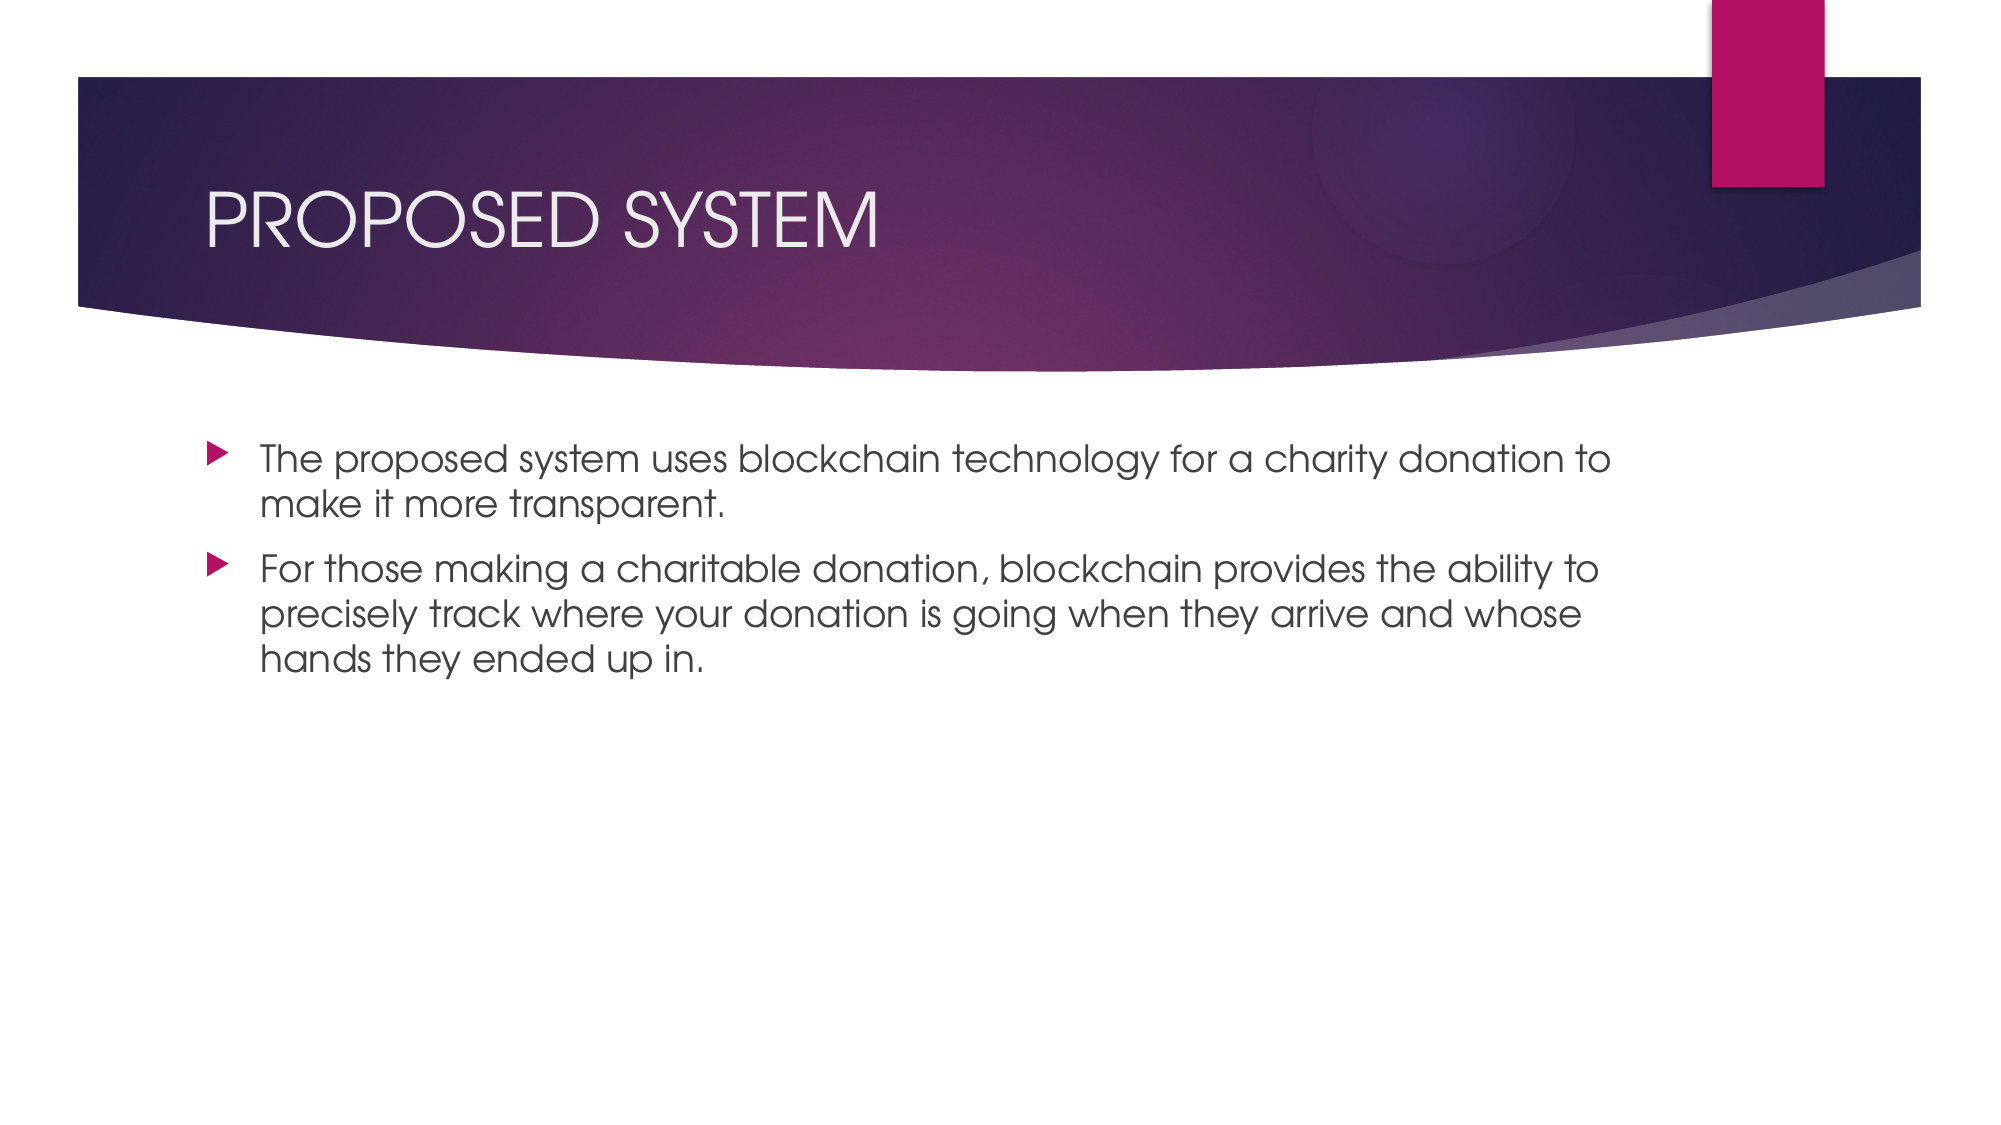

# PROPOSED SYSTEM
The proposed system uses blockchain technology for a charity donation to make it more transparent.
For those making a charitable donation, blockchain provides the ability to precisely track where your donation is going when they arrive and whose hands they ended up in.